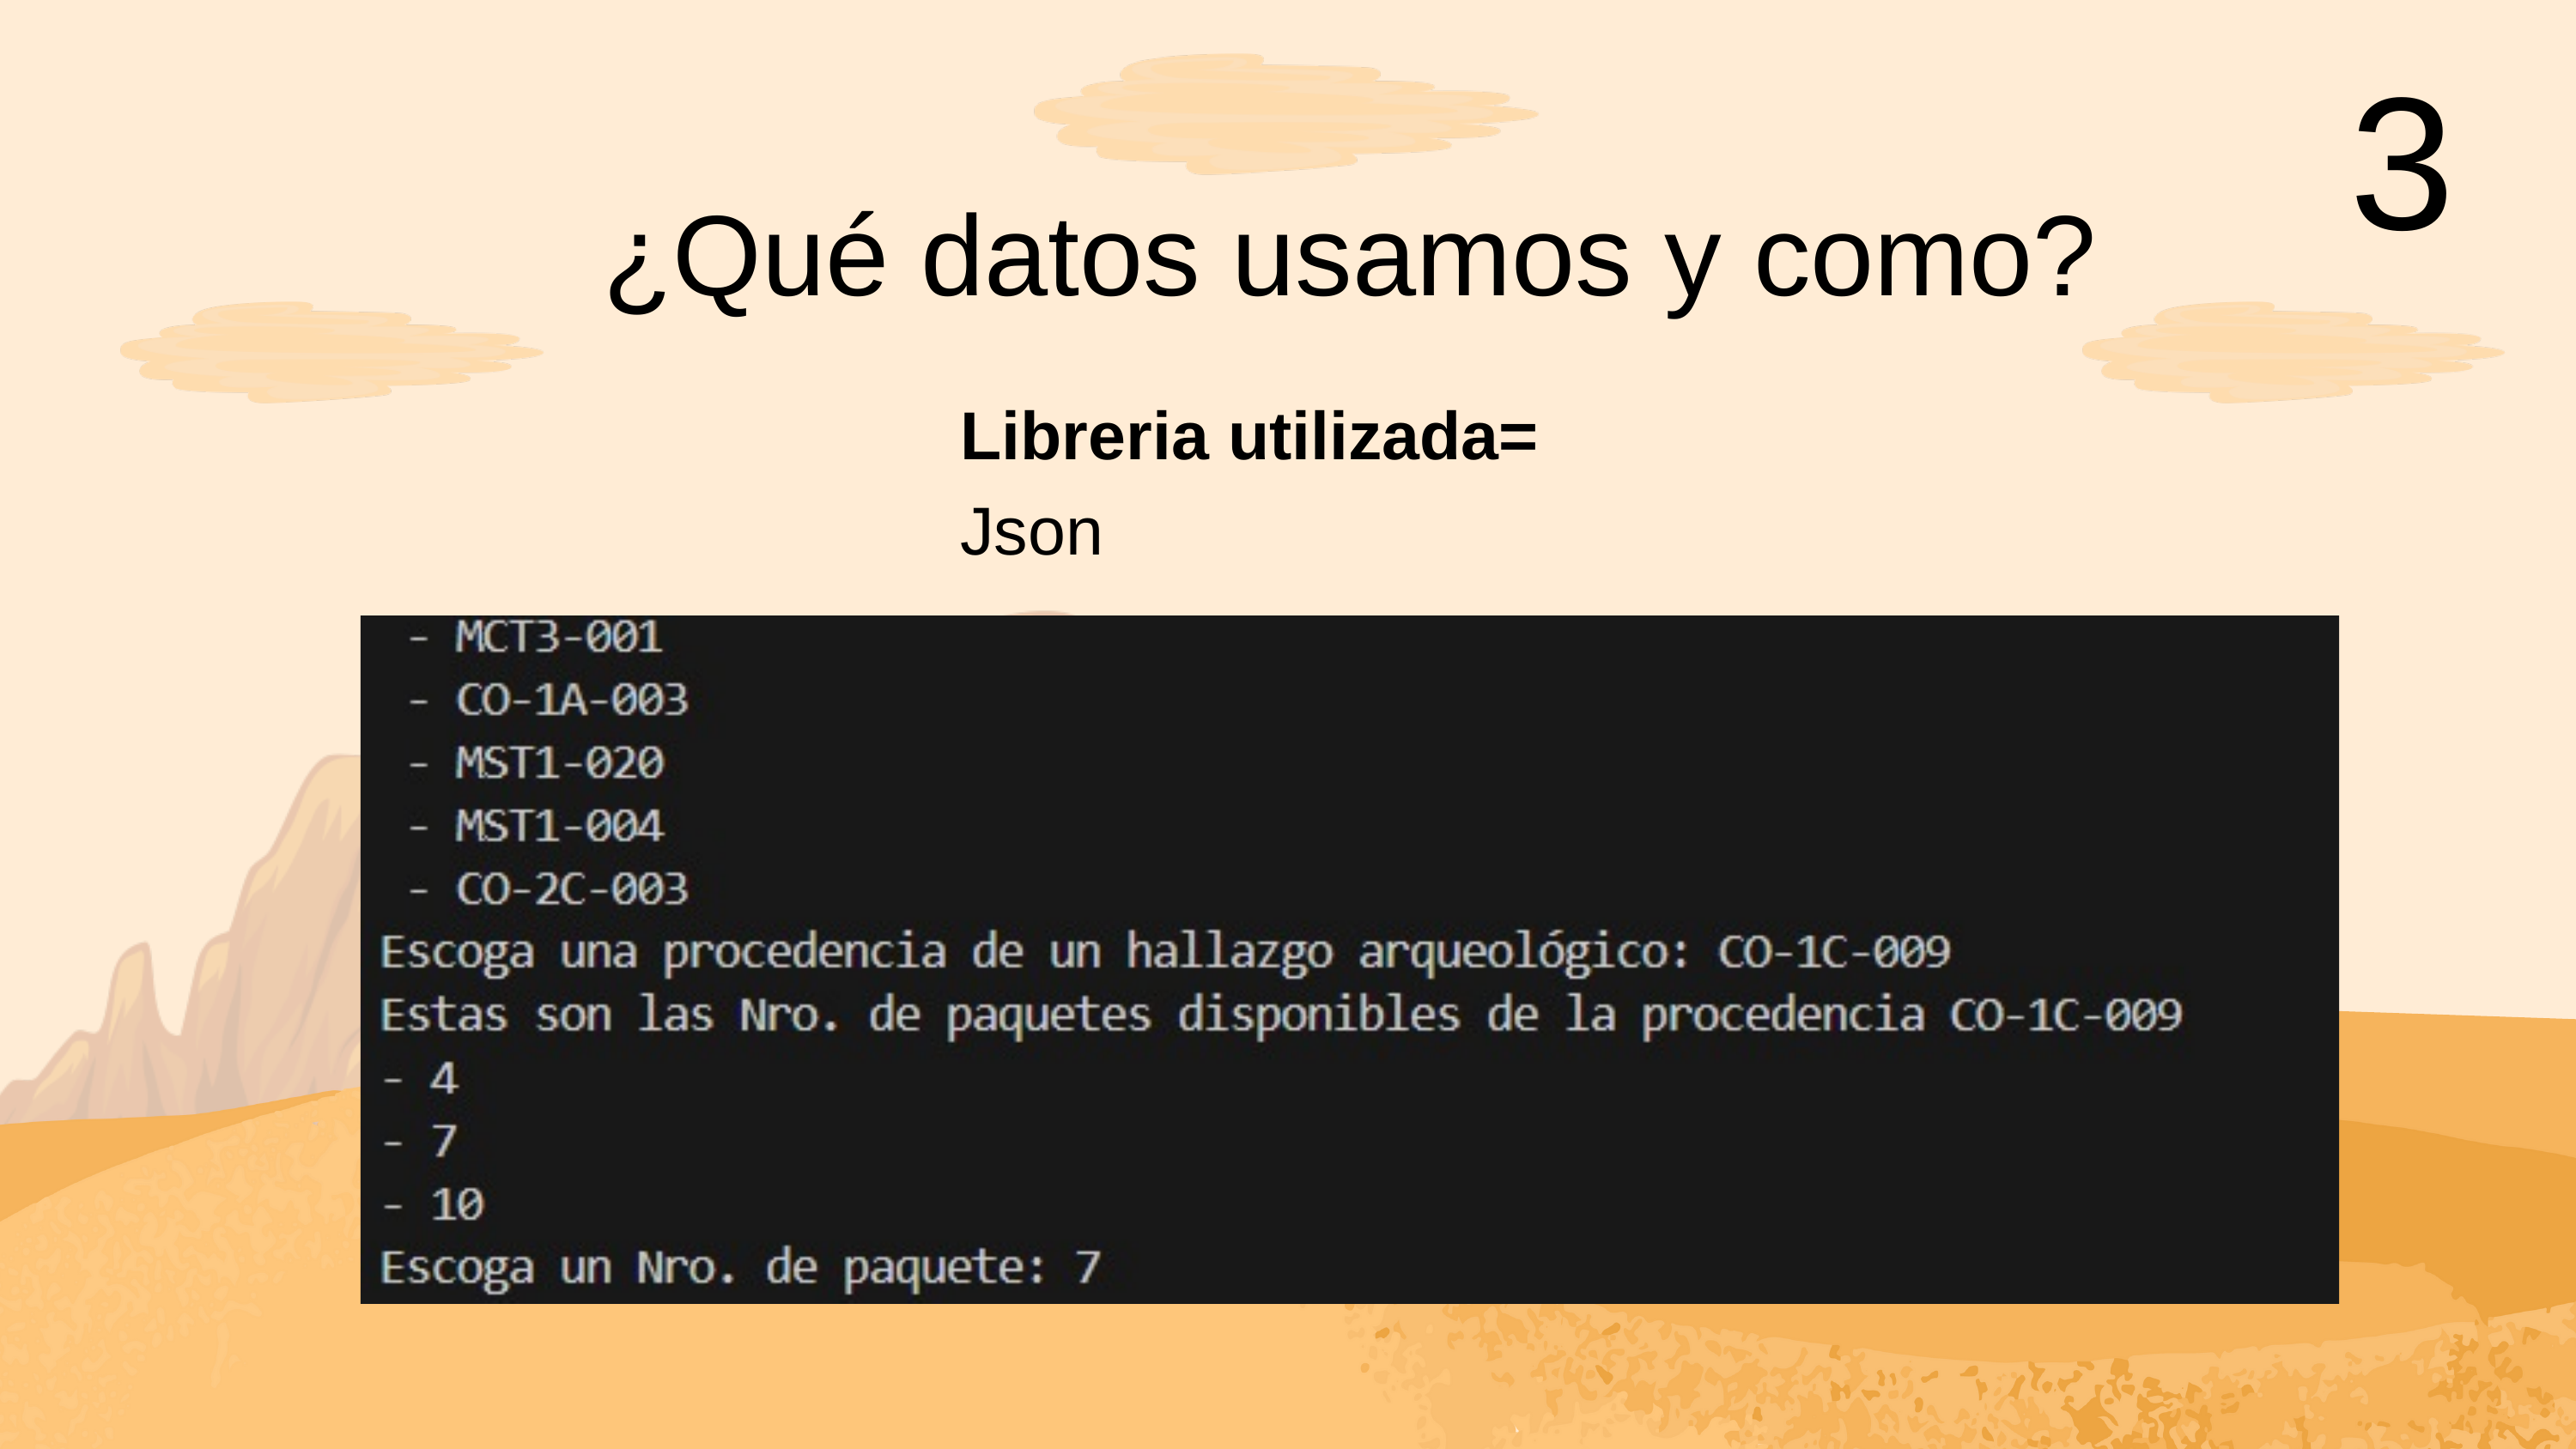

3

¿Qué datos usamos y como?

Libreria utilizada=
Json